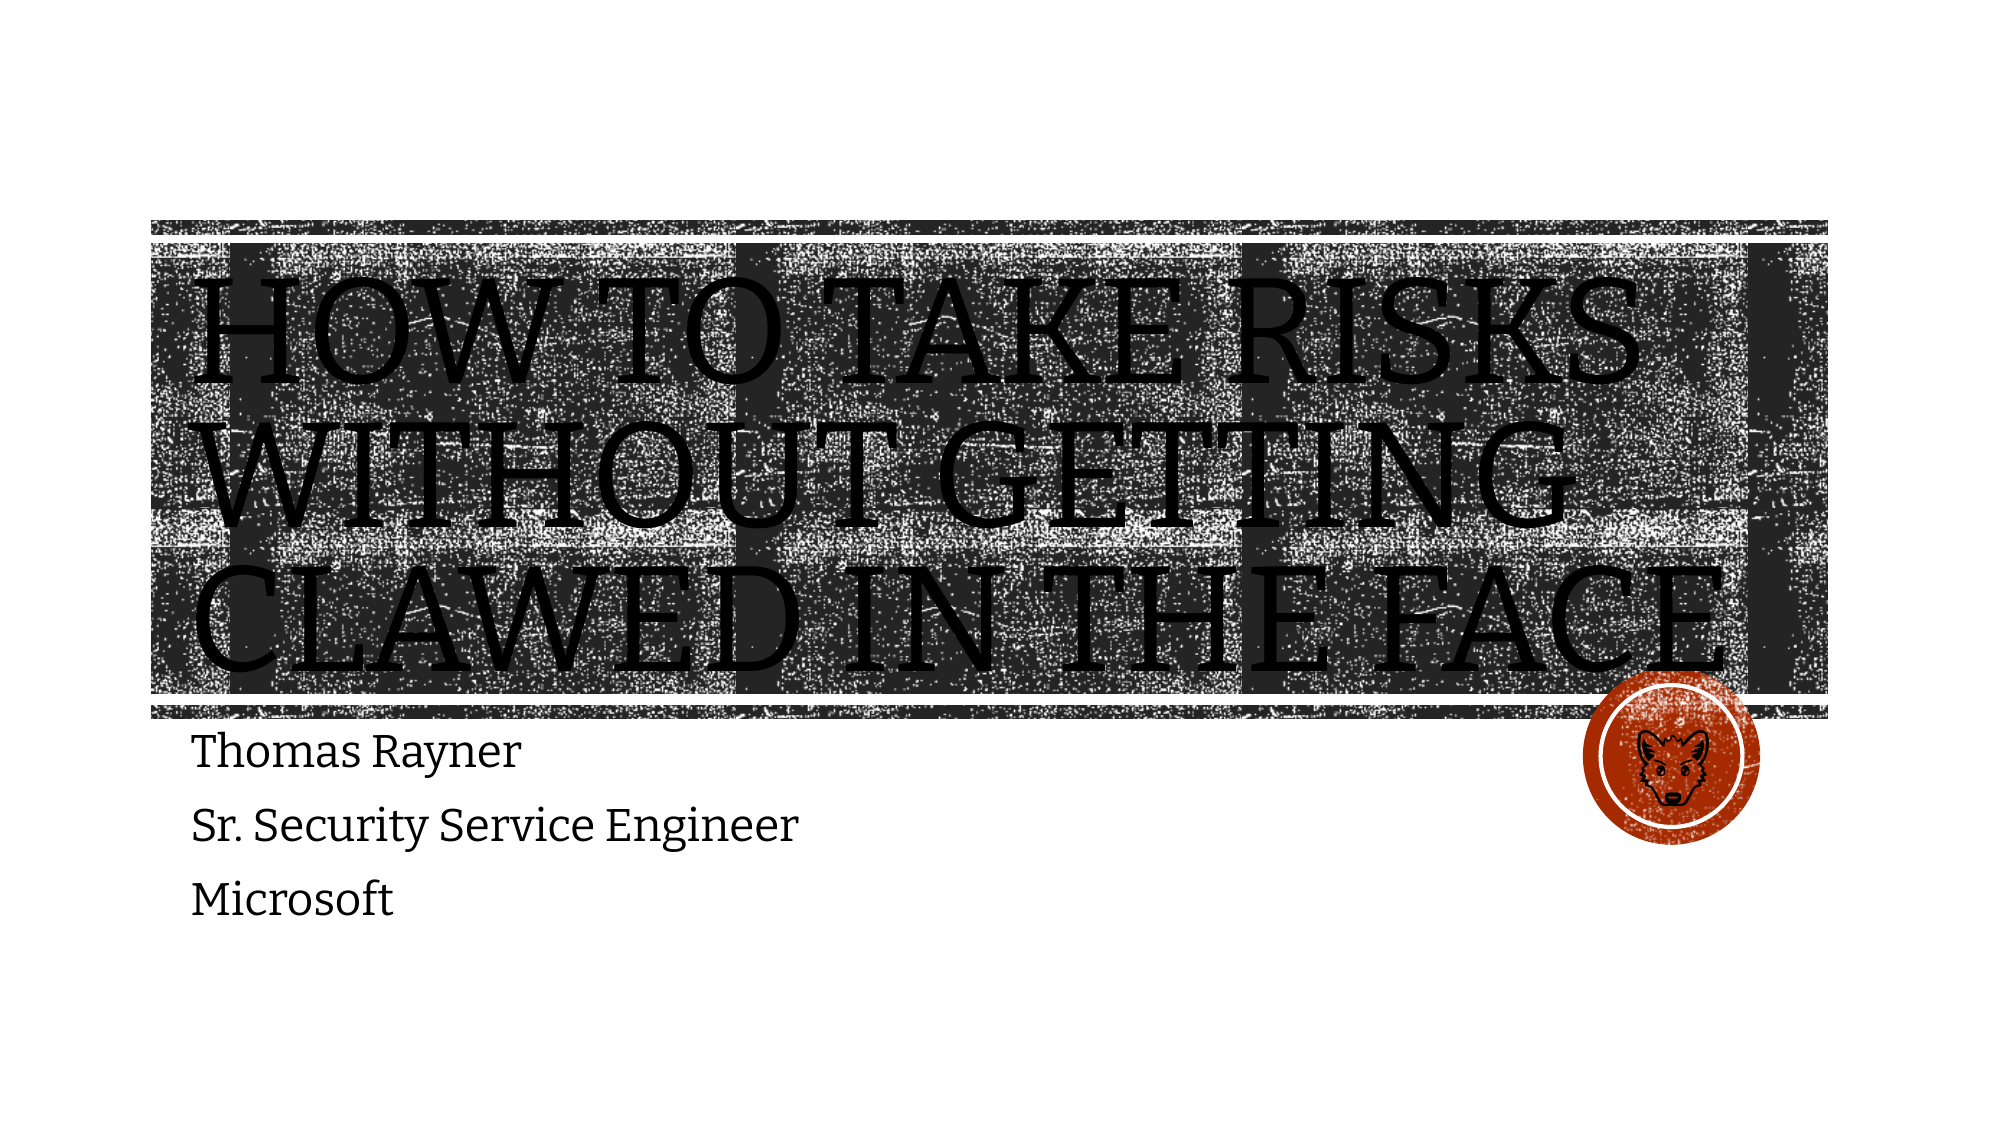

# How to take risks without getting clawed in the face
🐺
Thomas Rayner
Sr. Security Service Engineer
Microsoft